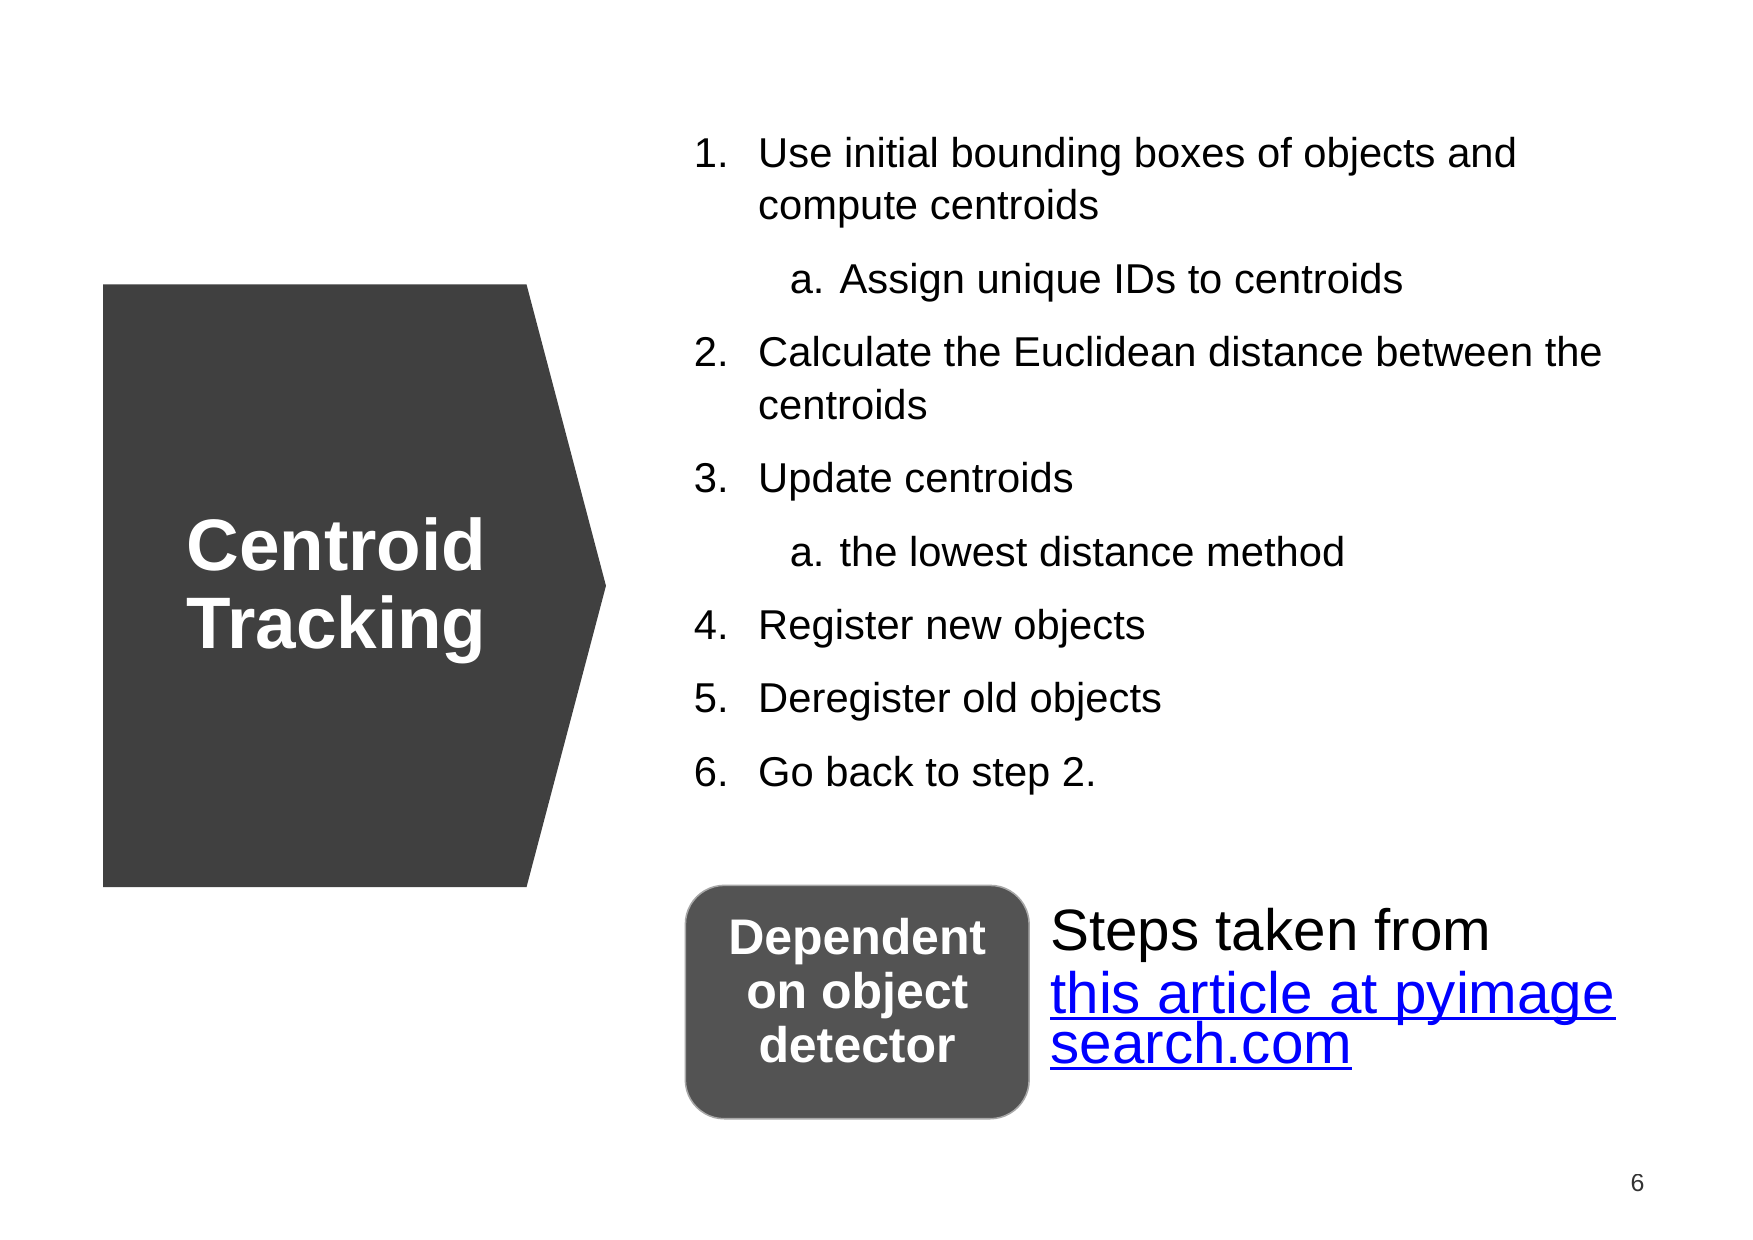

Use initial bounding boxes of objects and compute centroids
Assign unique IDs to centroids
Calculate the Euclidean distance between the centroids
Update centroids
the lowest distance method
Register new objects
Deregister old objects
Go back to step 2.

Centroid Tracking
Dependent on object detector
Steps taken from this article at pyimagesearch.com
6